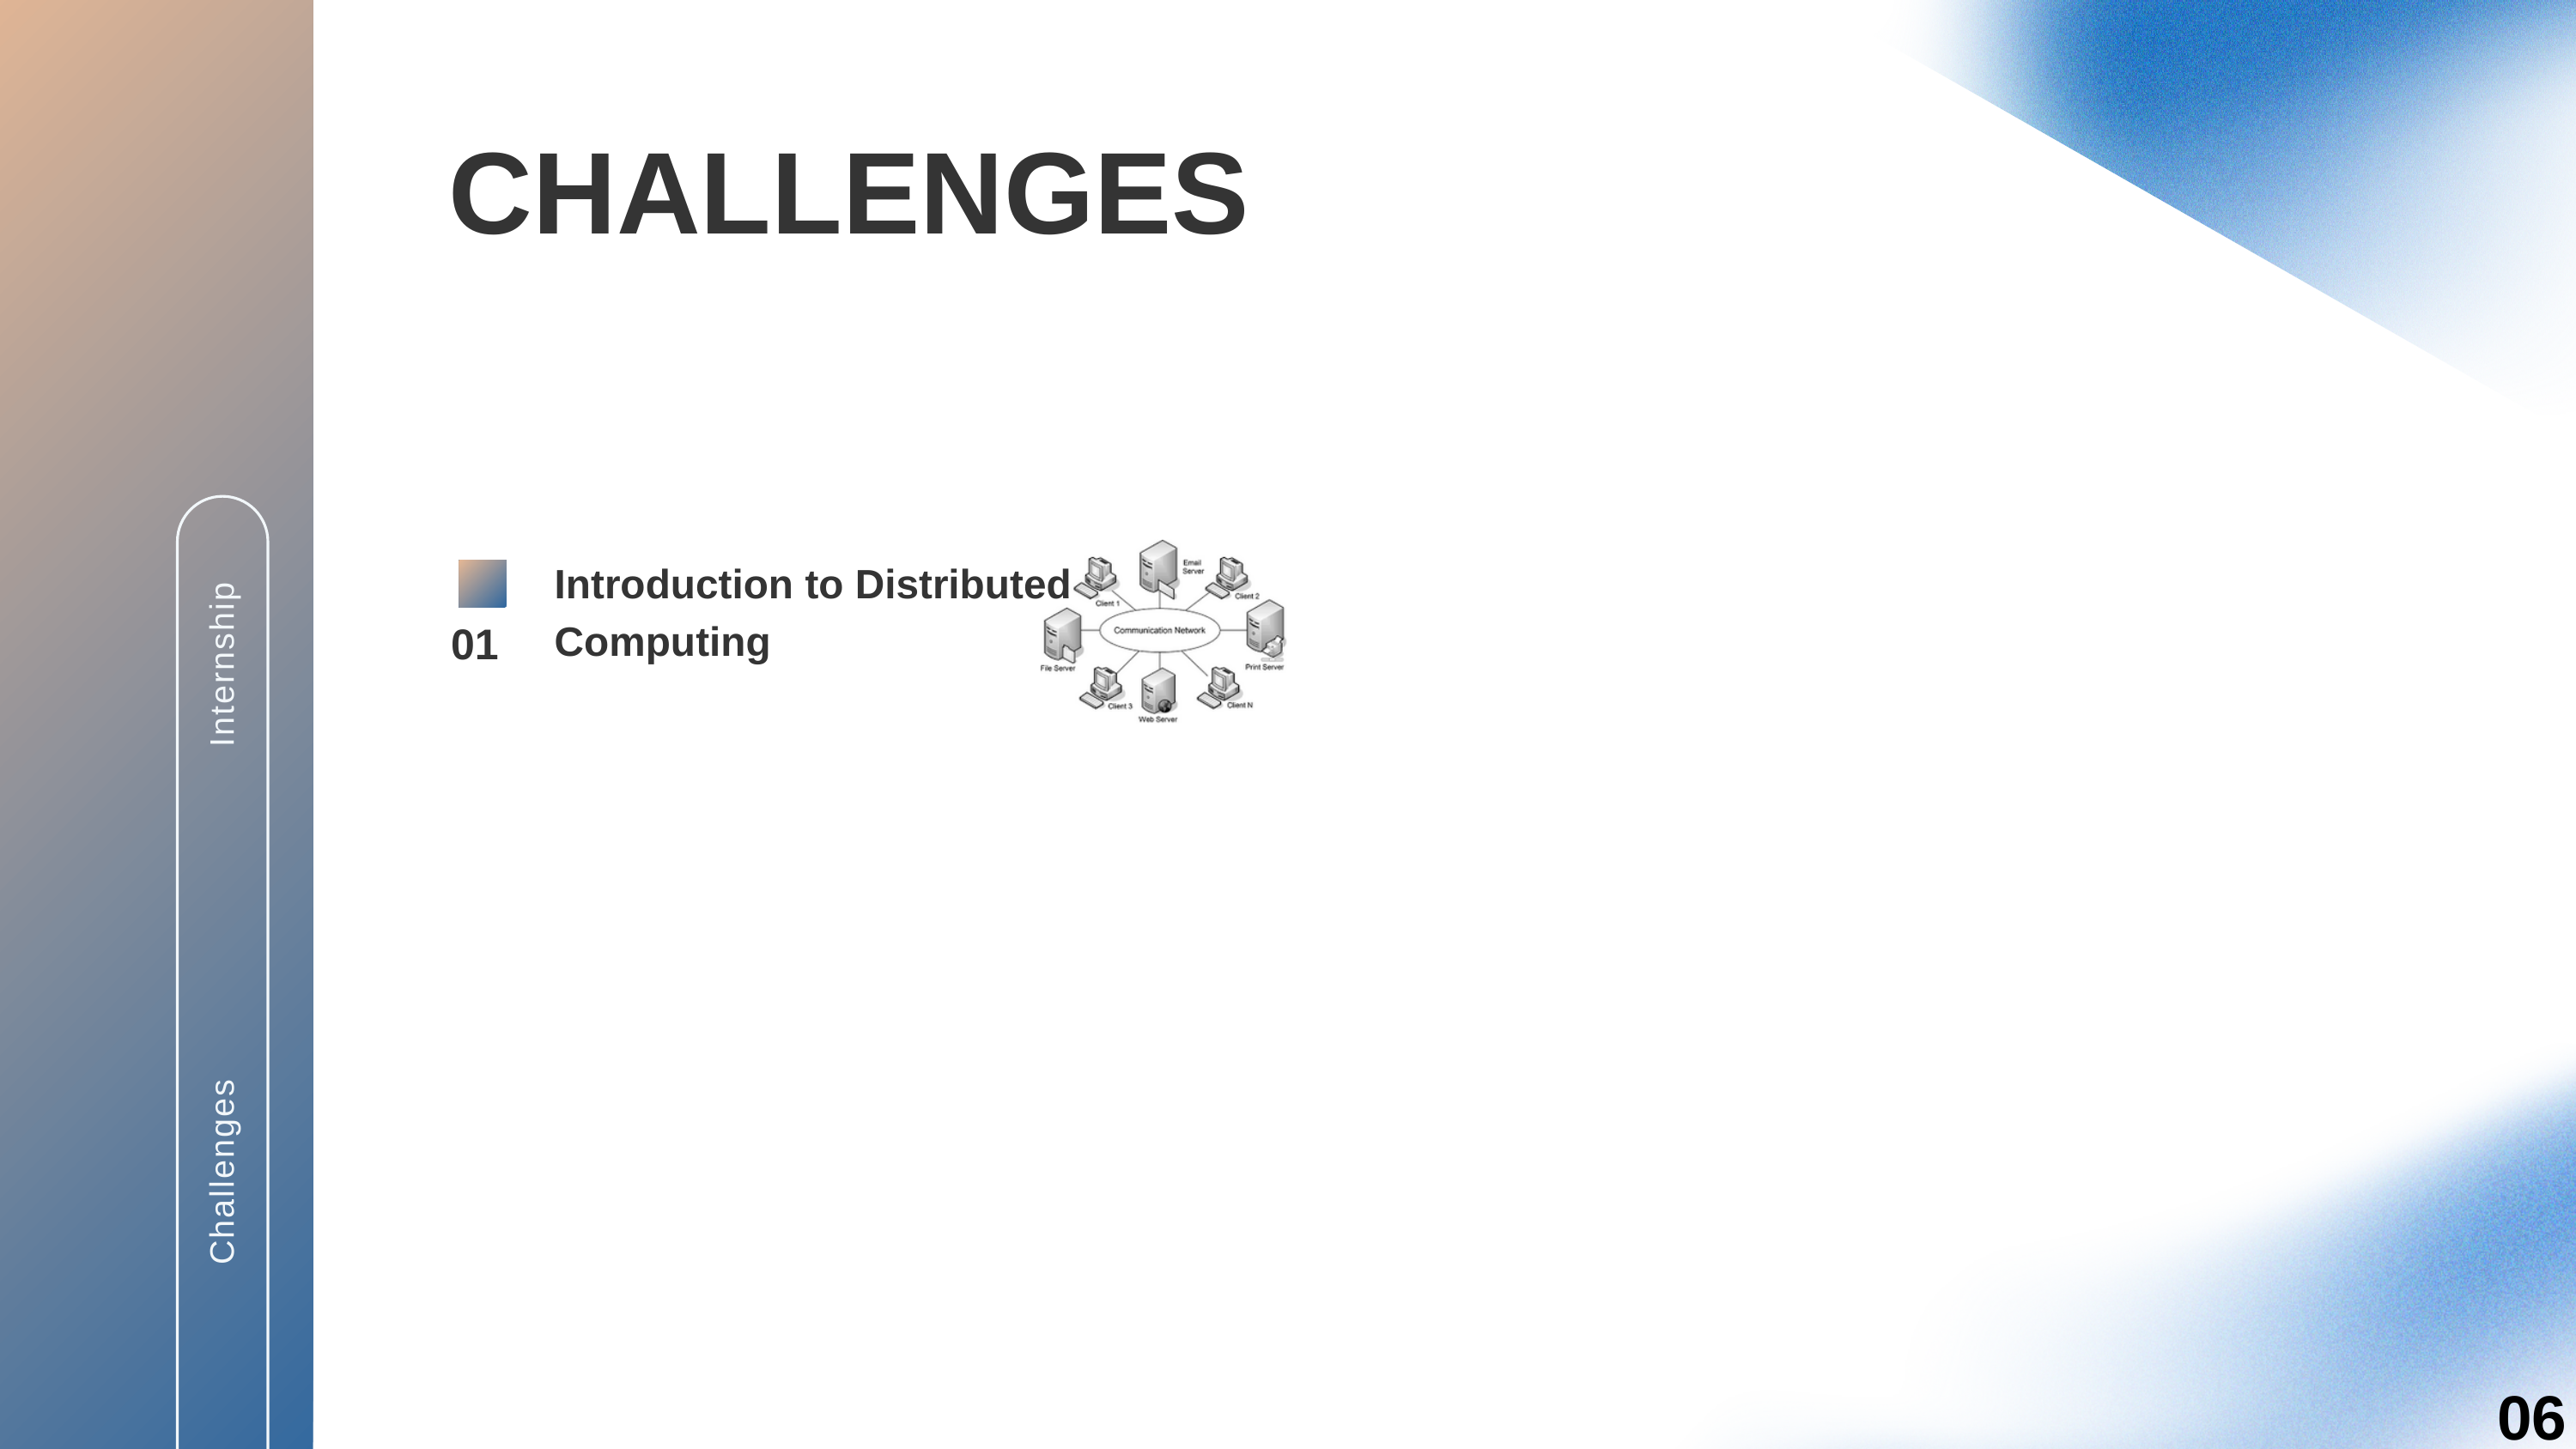

CHALLENGES

Introduction to Distributed Computing

01
Internship

Challenges
06
04